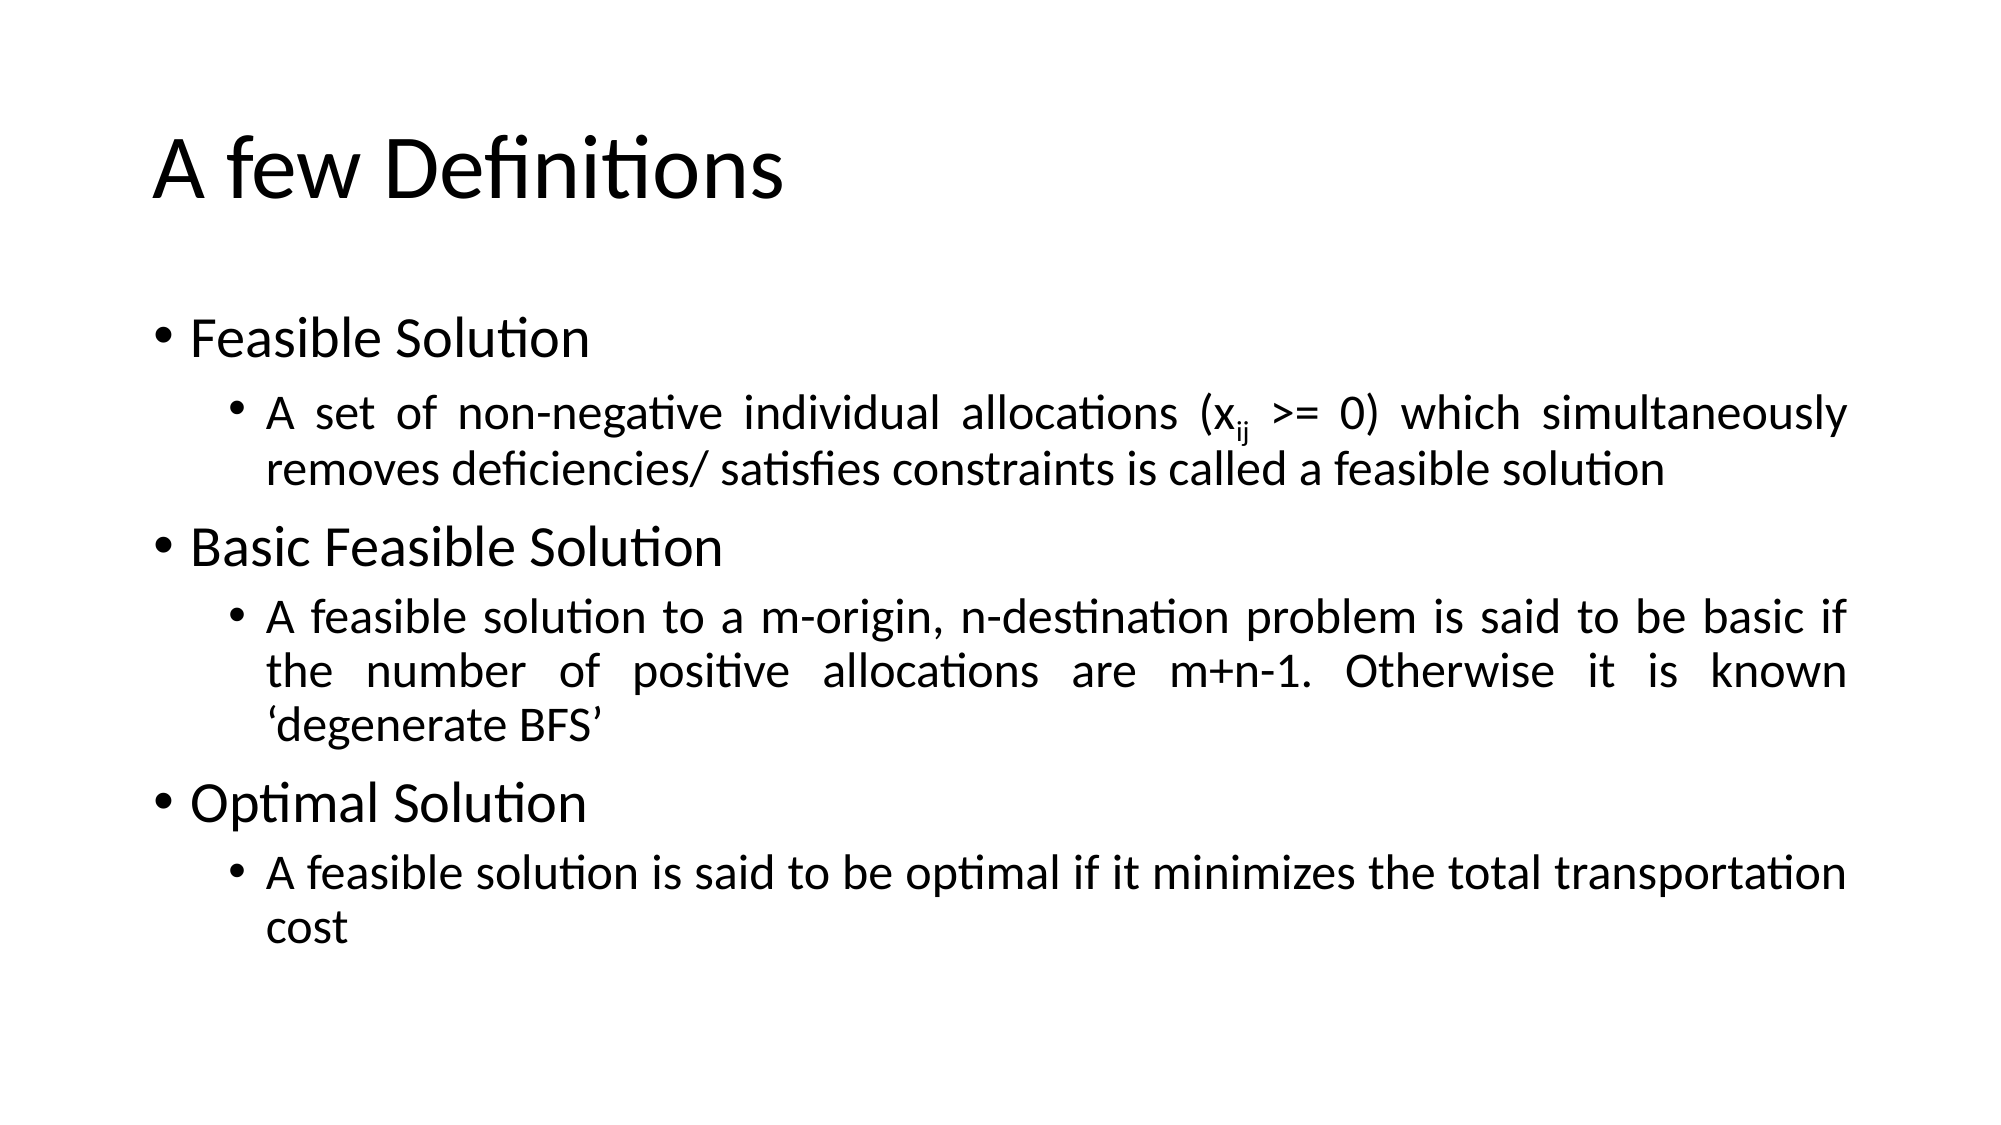

# A few Definitions
Feasible Solution
A set of non-negative individual allocations (xij >= 0) which simultaneously removes deficiencies/ satisfies constraints is called a feasible solution
Basic Feasible Solution
A feasible solution to a m-origin, n-destination problem is said to be basic if the number of positive allocations are m+n-1. Otherwise it is known ‘degenerate BFS’
Optimal Solution
A feasible solution is said to be optimal if it minimizes the total transportation cost